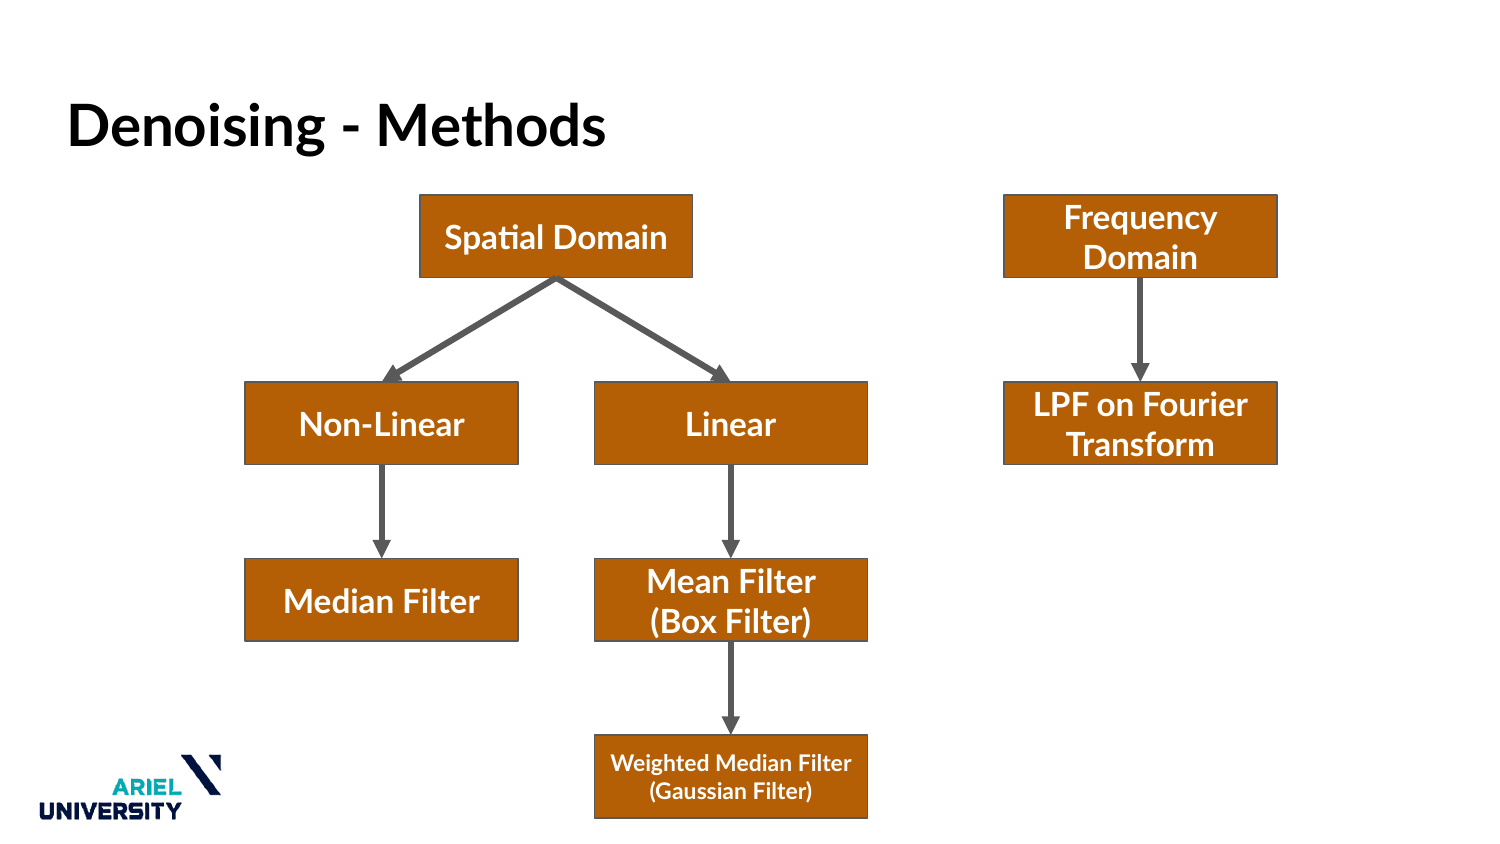

# Denoising - Methods
Spatial Domain
Frequency Domain
Non-Linear
Linear
LPF on Fourier Transform
Median Filter
Mean Filter (Box Filter)
Weighted Median Filter (Gaussian Filter)